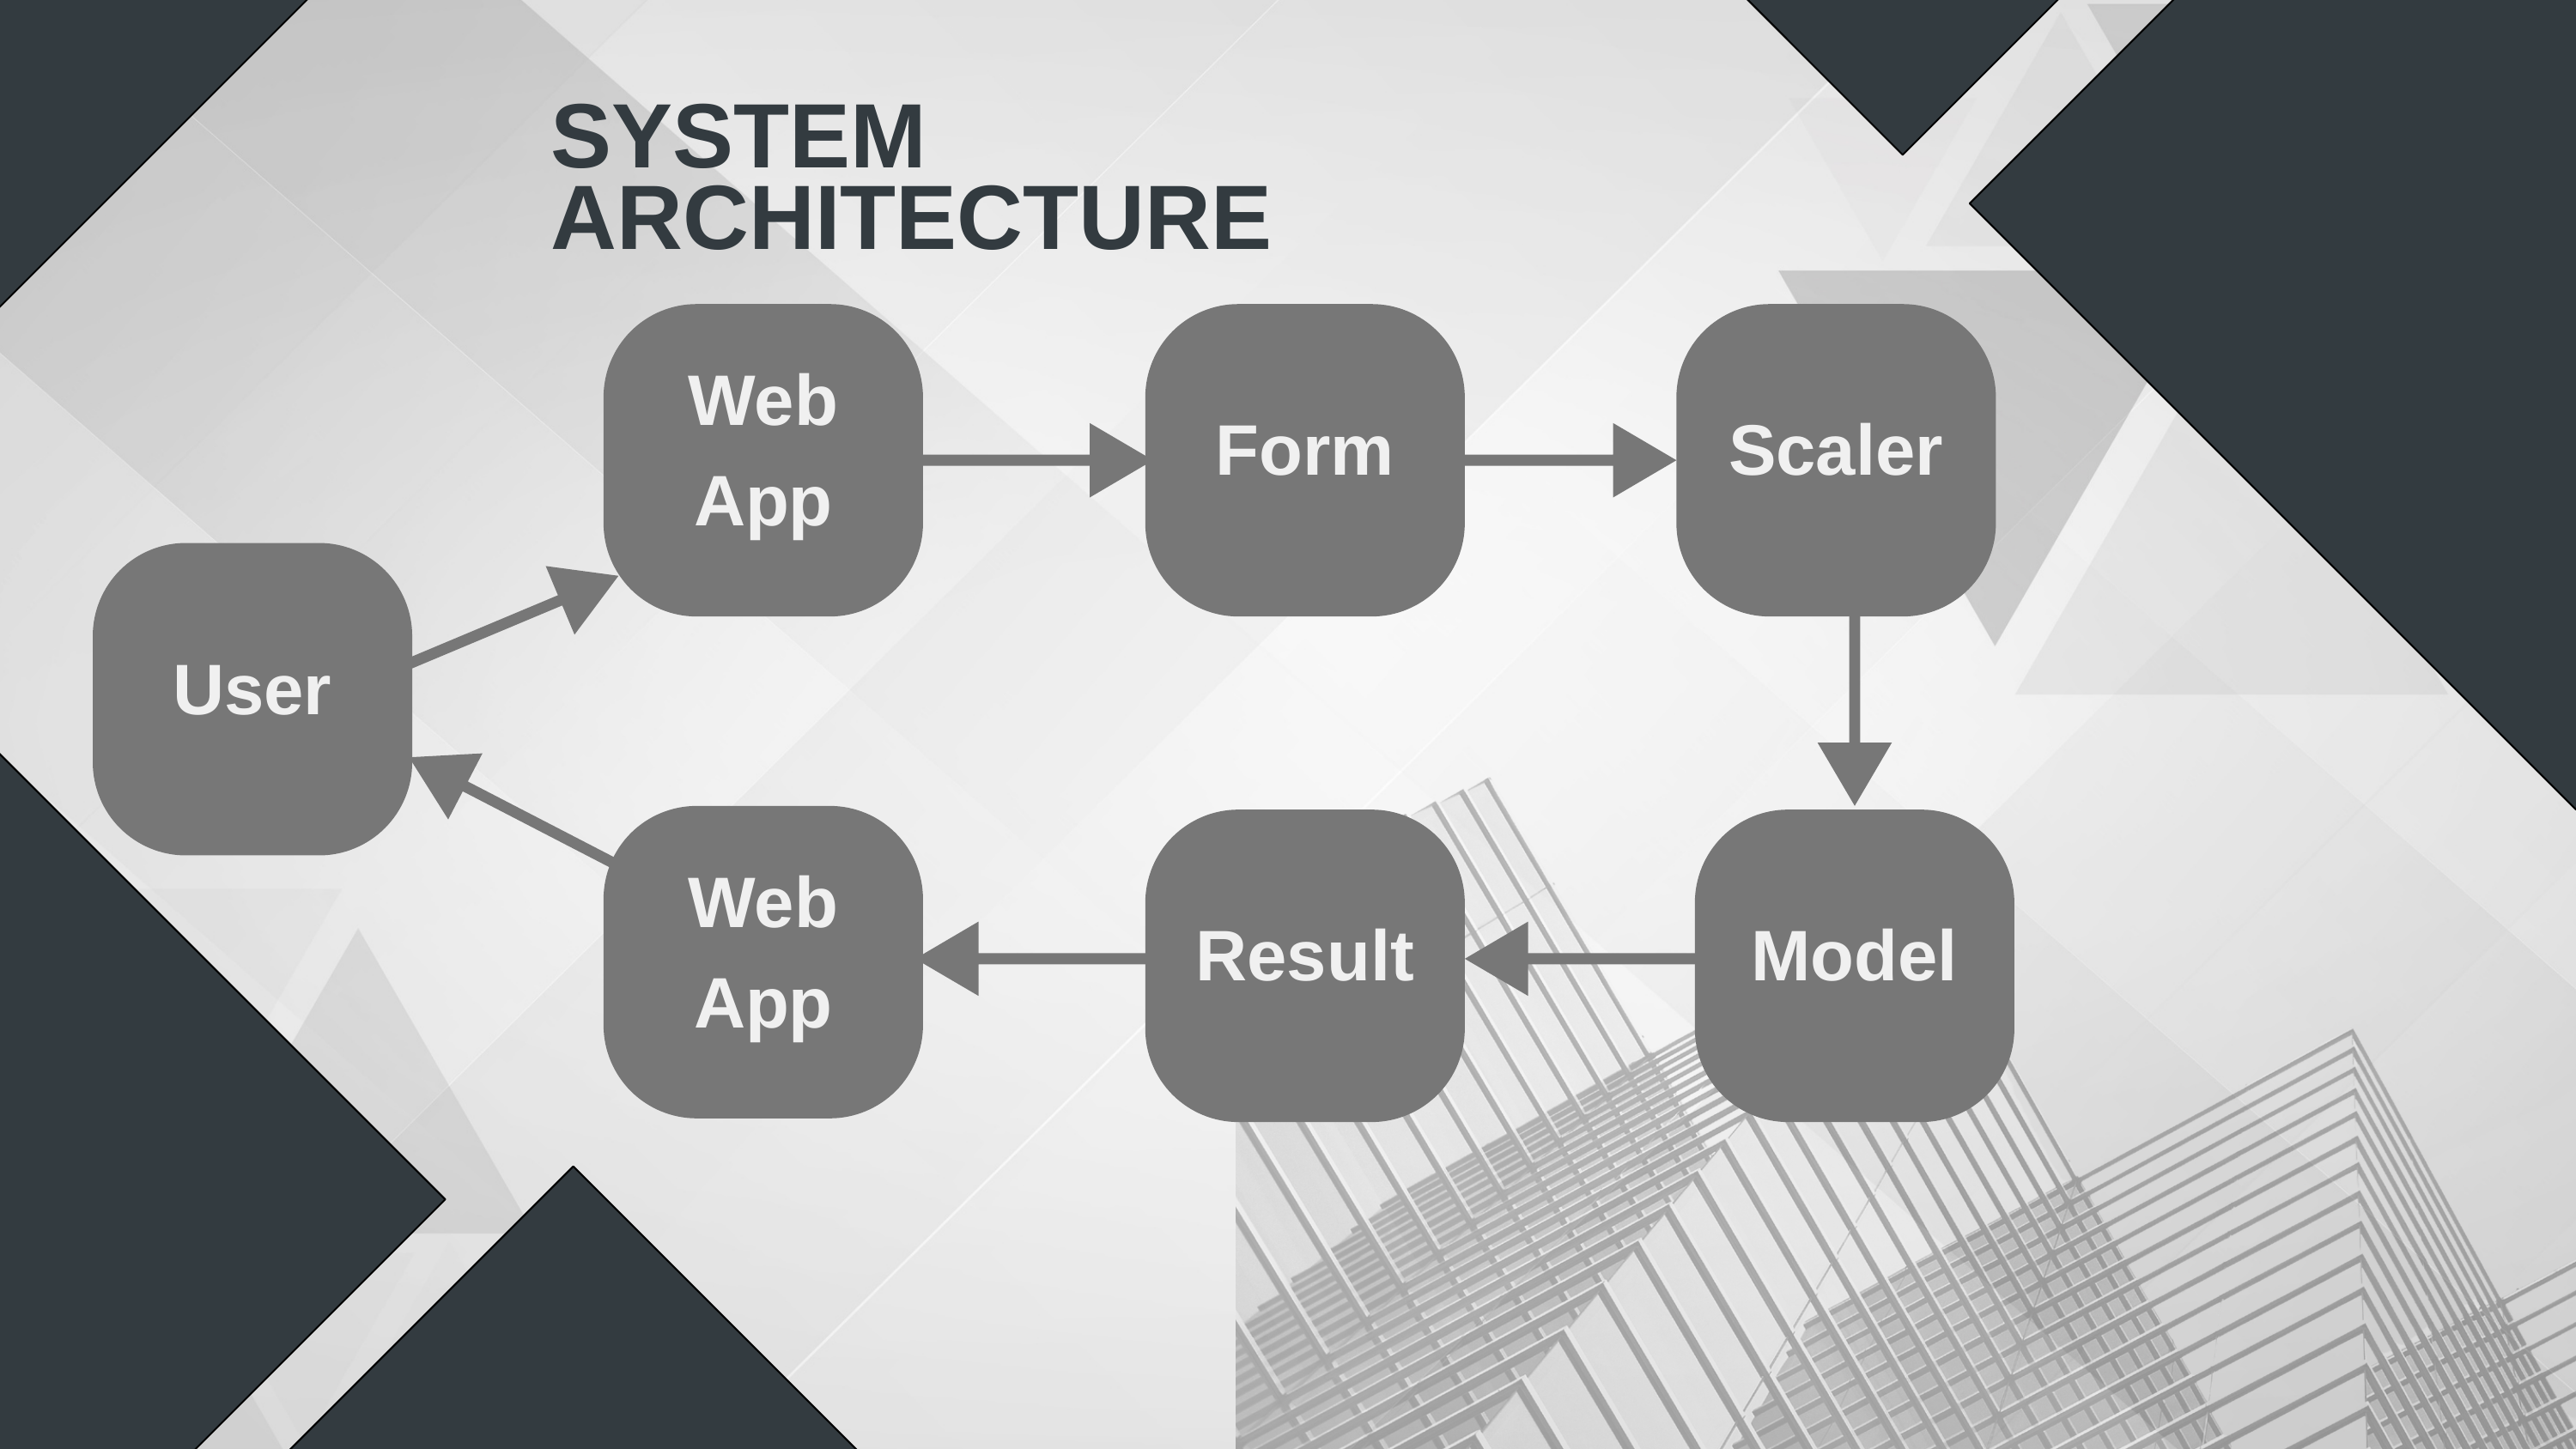

SYSTEM ARCHITECTURE

Web App

Form

Scaler

User

Web App

Result

Model